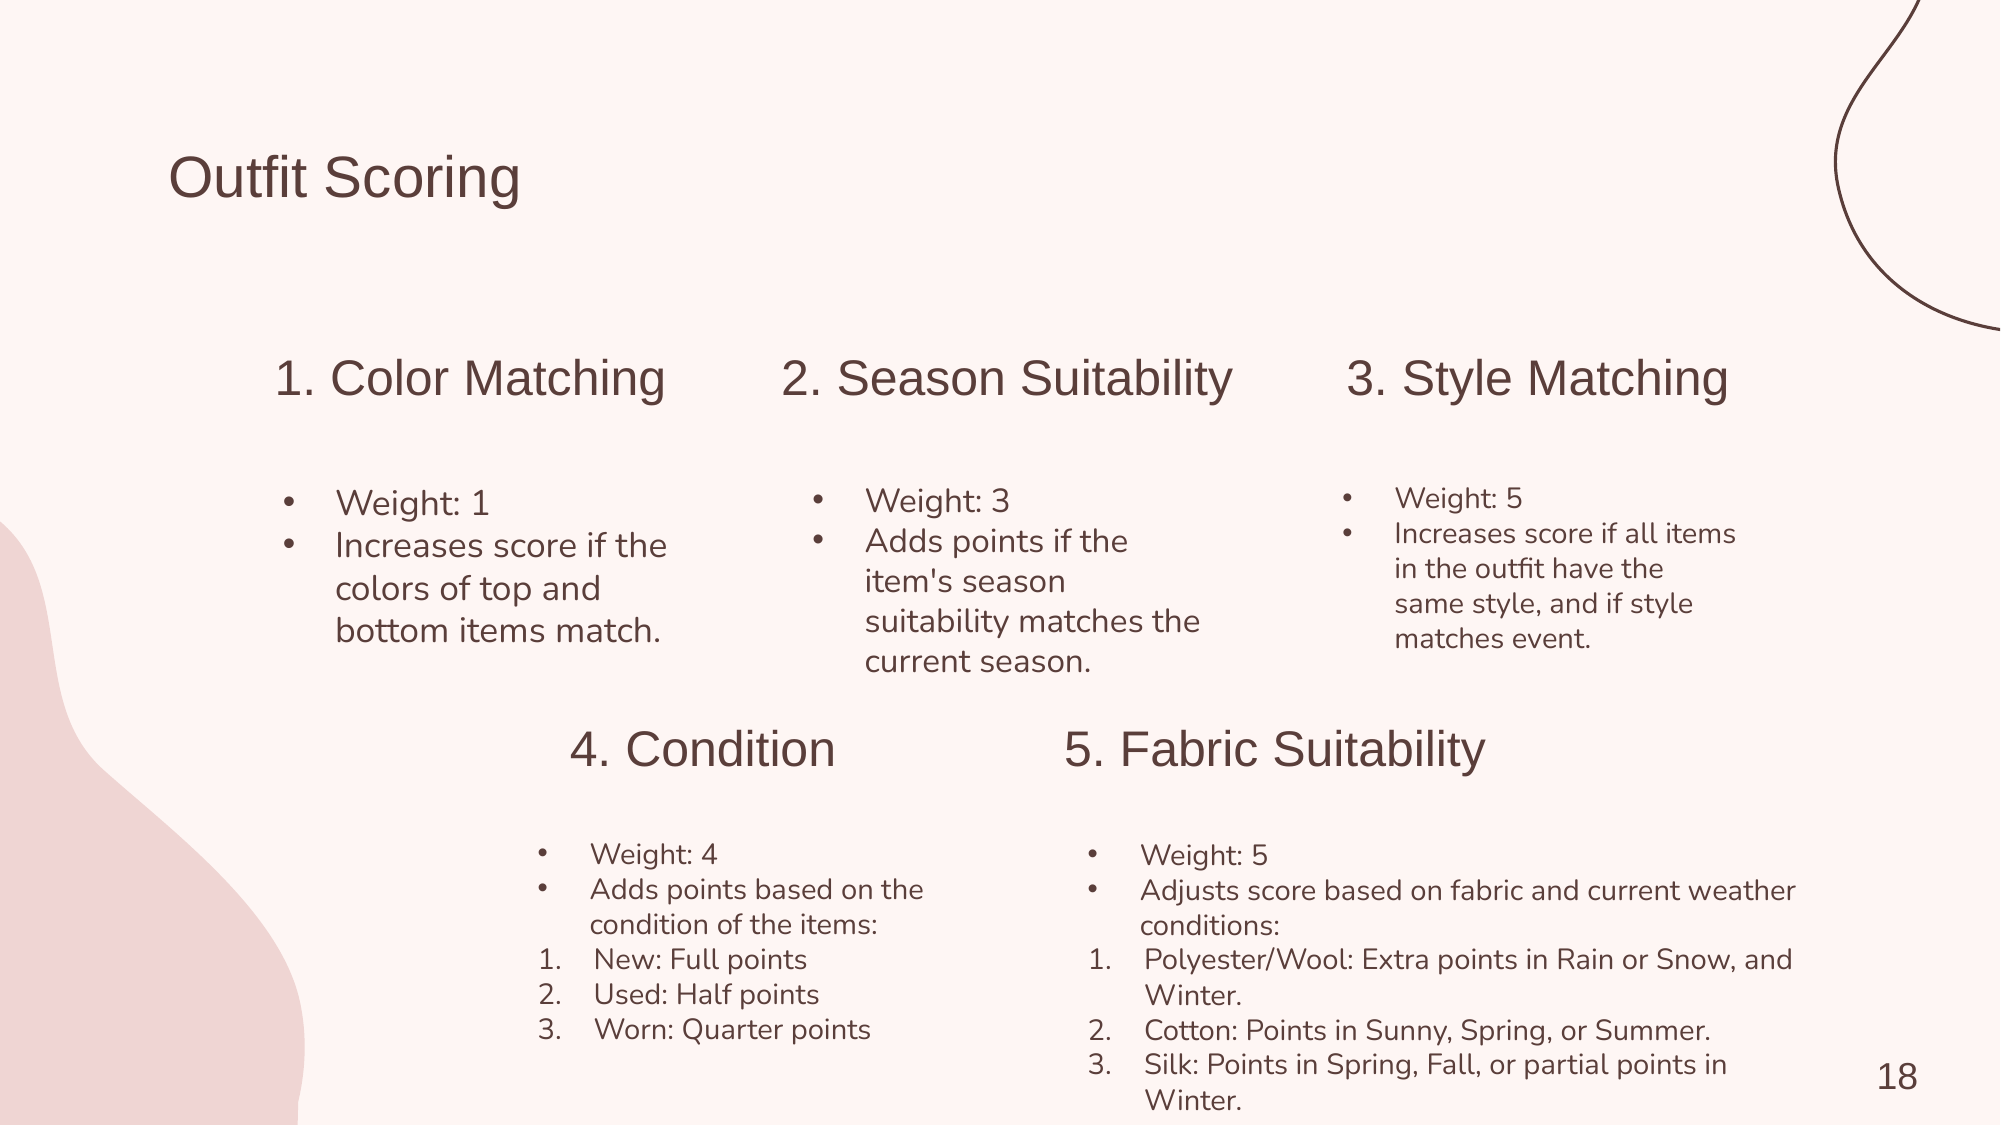

Outfit Scoring
1. Color Matching
2. Season Suitability
3. Style Matching
Weight: 1
Increases score if the colors of top and bottom items match.
Weight: 3
Adds points if the item's season suitability matches the current season.

Weight: 5
Increases score if all items in the outfit have the same style, and if style matches event.
# 4. Condition
5. Fabric Suitability
Weight: 4
Adds points based on the condition of the items:
New: Full points
Used: Half points
Worn: Quarter points
Weight: 5
Adjusts score based on fabric and current weather conditions:
Polyester/Wool: Extra points in Rain or Snow, and Winter.
Cotton: Points in Sunny, Spring, or Summer.
Silk: Points in Spring, Fall, or partial points in Winter.
18